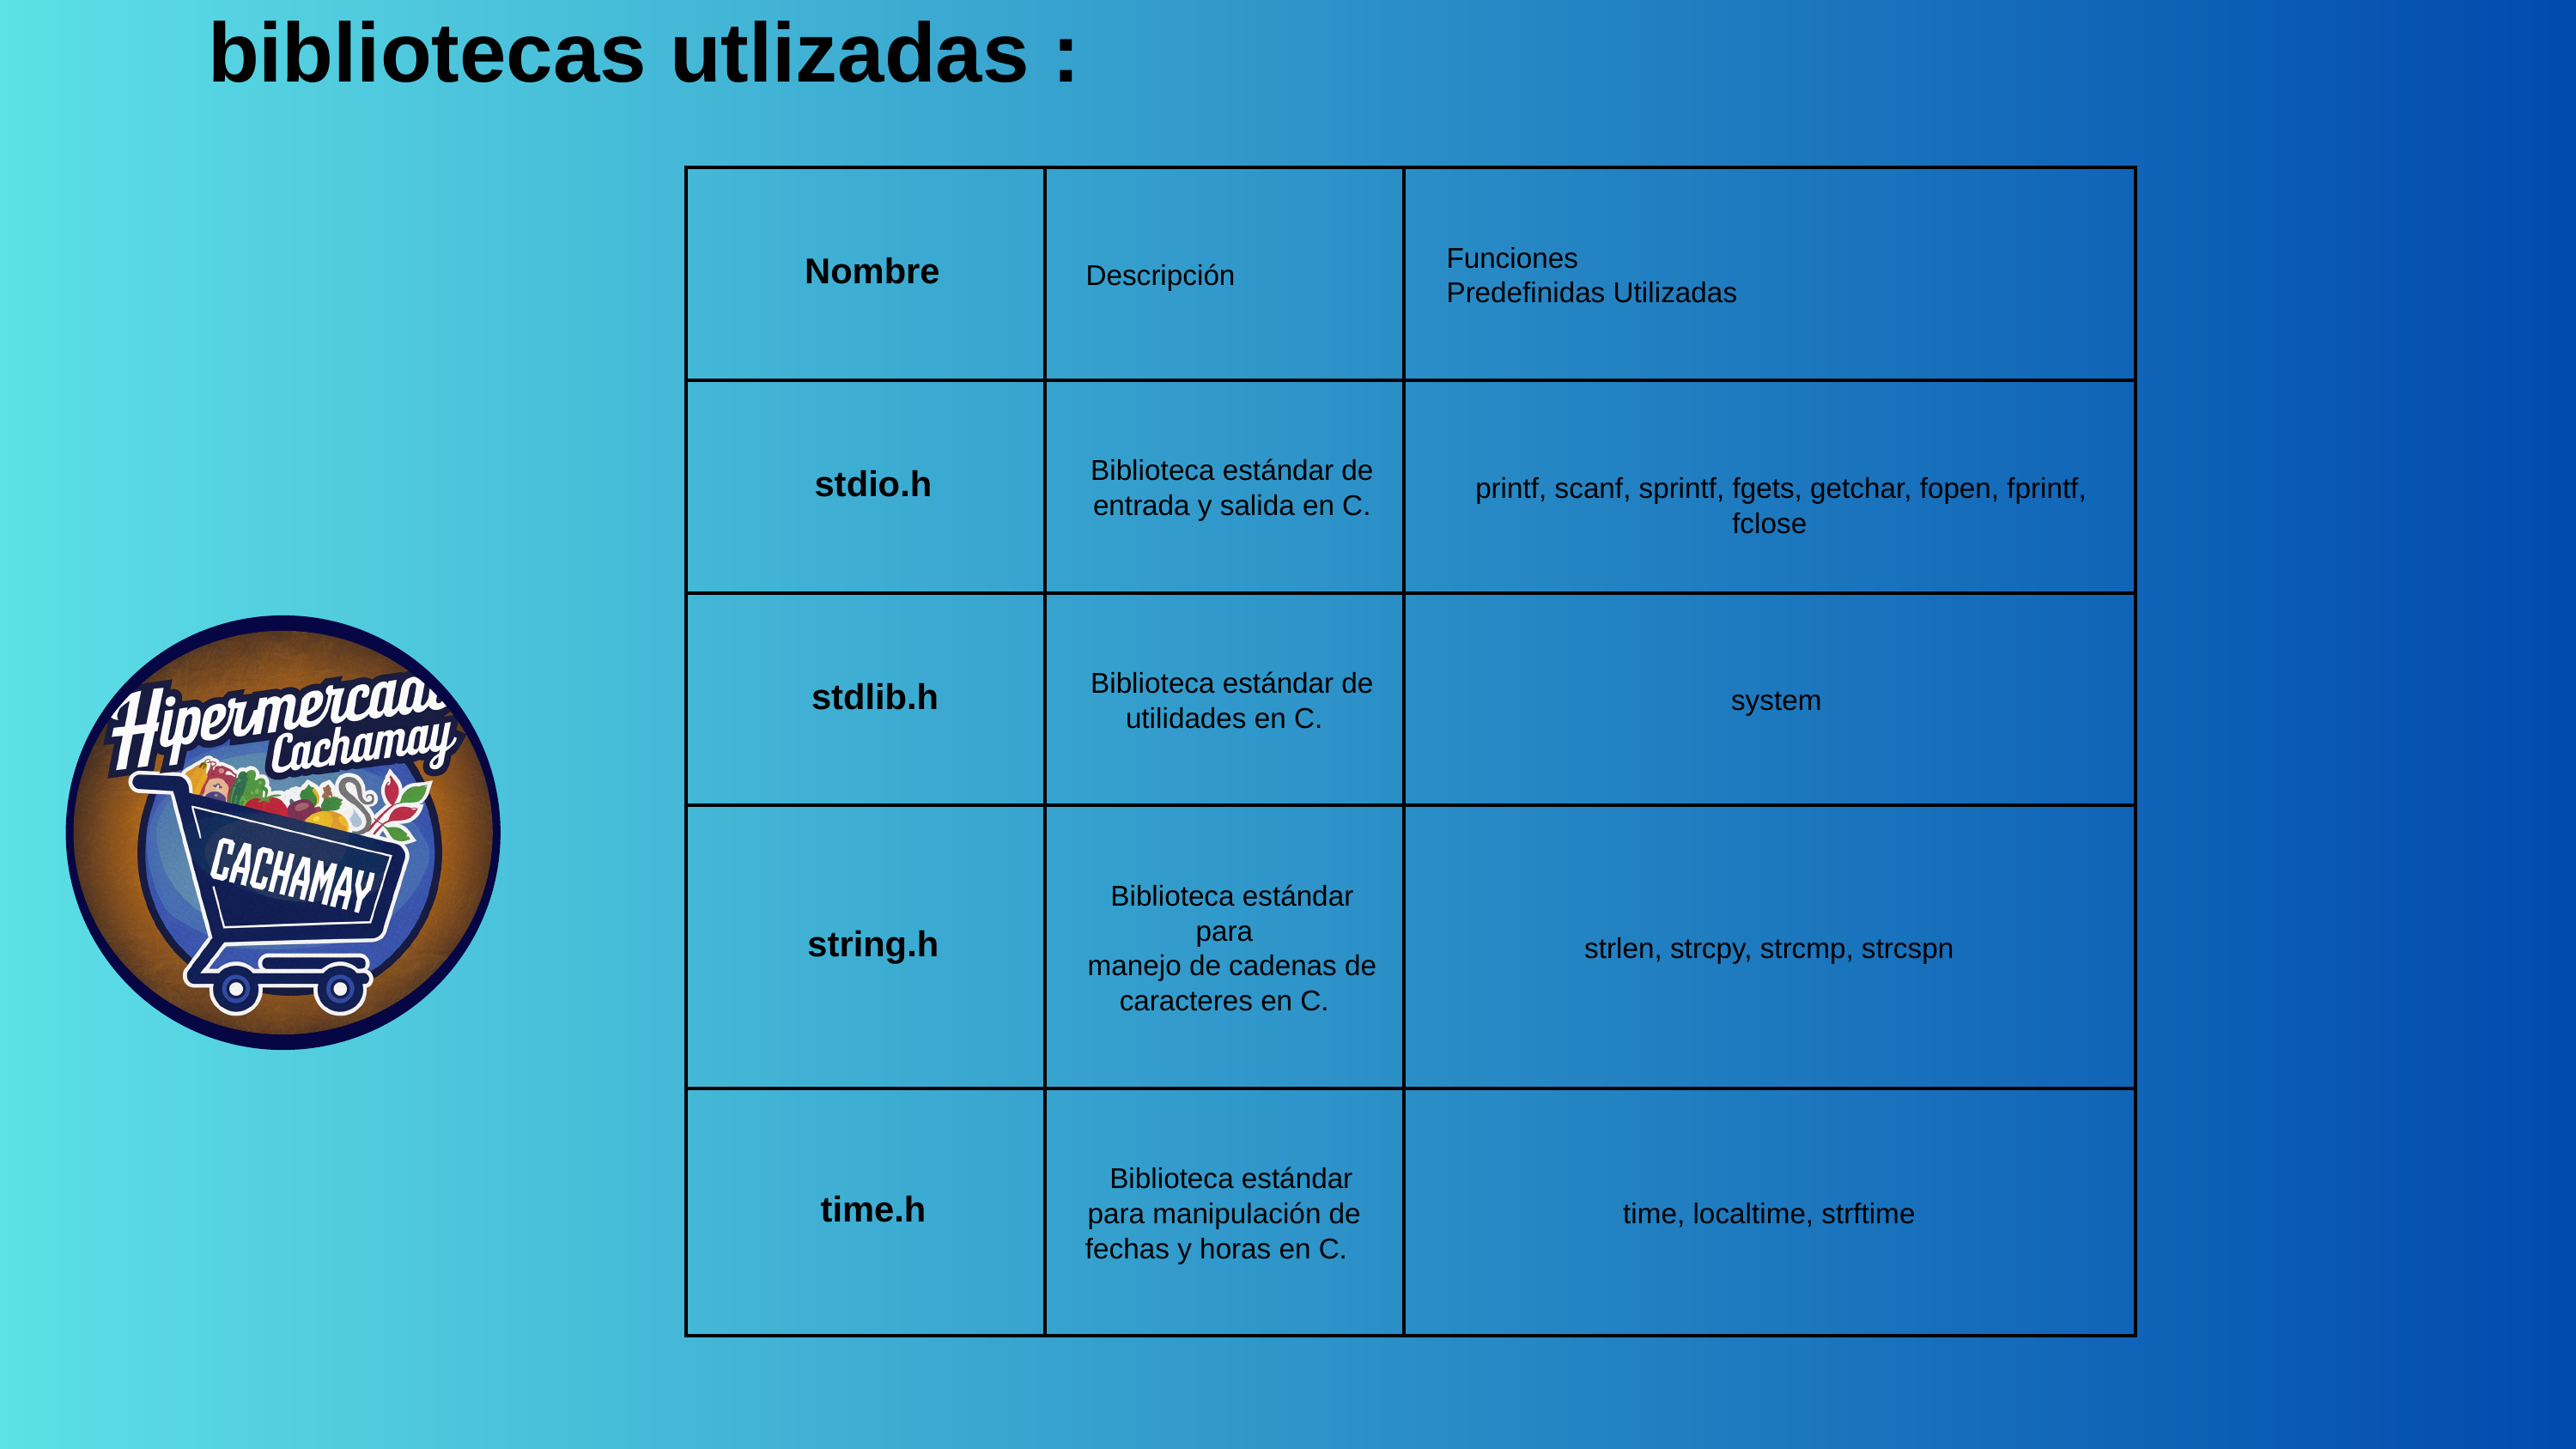

bibliotecas utlizadas :
| Nombre | Descripción | Funciones Predefinidas Utilizadas |
| --- | --- | --- |
| stdio.h | Biblioteca estándar de entrada y salida en C. | printf, scanf, sprintf, fgets, getchar, fopen, fprintf, fclose |
| stdlib.h | Biblioteca estándar de utilidades en C. | system |
| string.h | Biblioteca estándar para manejo de cadenas de caracteres en C. | strlen, strcpy, strcmp, strcspn |
| time.h | Biblioteca estándar para manipulación de fechas y horas en C. | time, localtime, strftime |